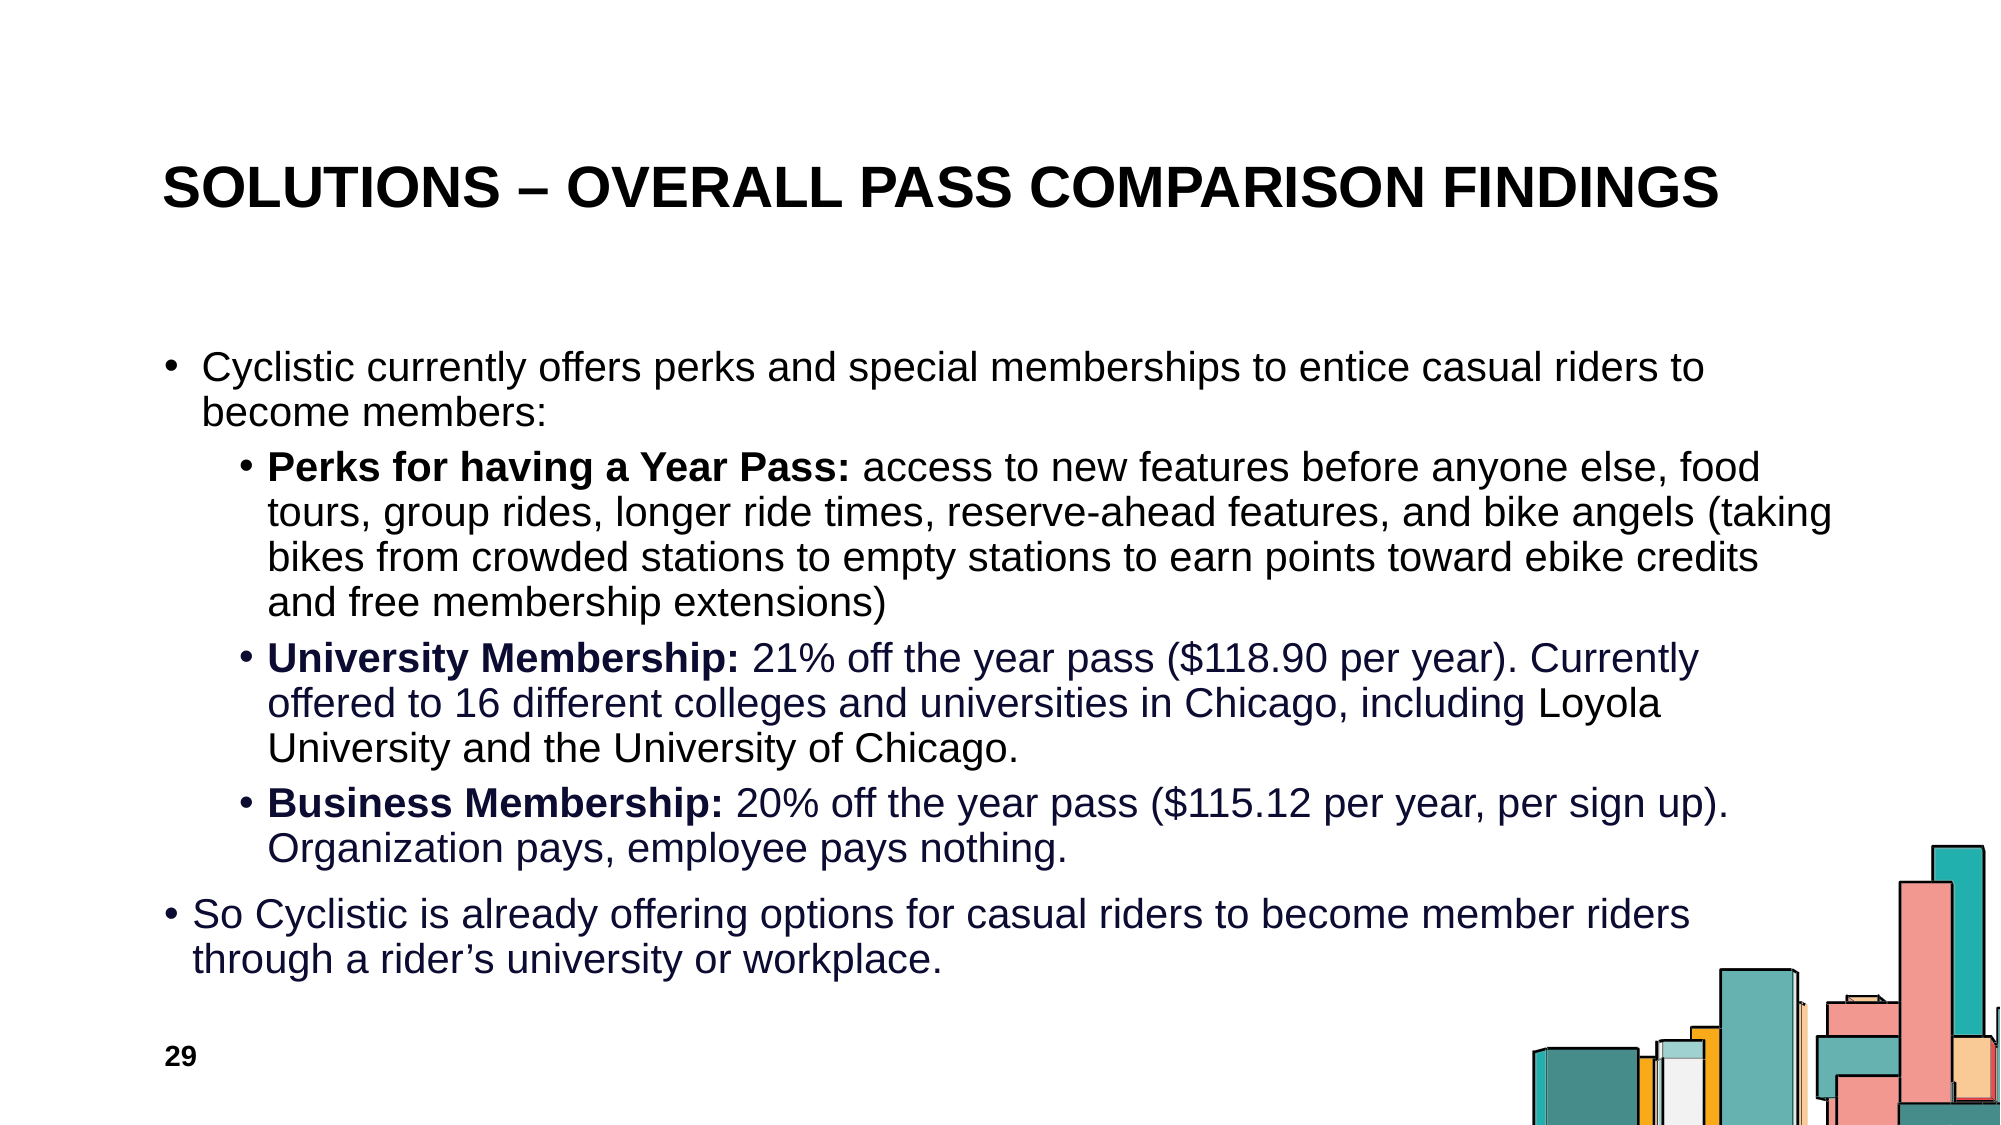

# Solutions – overall pass comparison findings
Cyclistic currently offers perks and special memberships to entice casual riders to become members:
Perks for having a Year Pass: access to new features before anyone else, food tours, group rides, longer ride times, reserve-ahead features, and bike angels (taking bikes from crowded stations to empty stations to earn points toward ebike credits and free membership extensions)
University Membership: 21% off the year pass ($118.90 per year). Currently offered to 16 different colleges and universities in Chicago, including Loyola University and the University of Chicago.
Business Membership: 20% off the year pass ($115.12 per year, per sign up). Organization pays, employee pays nothing.
So Cyclistic is already offering options for casual riders to become member riders through a rider’s university or workplace.

29